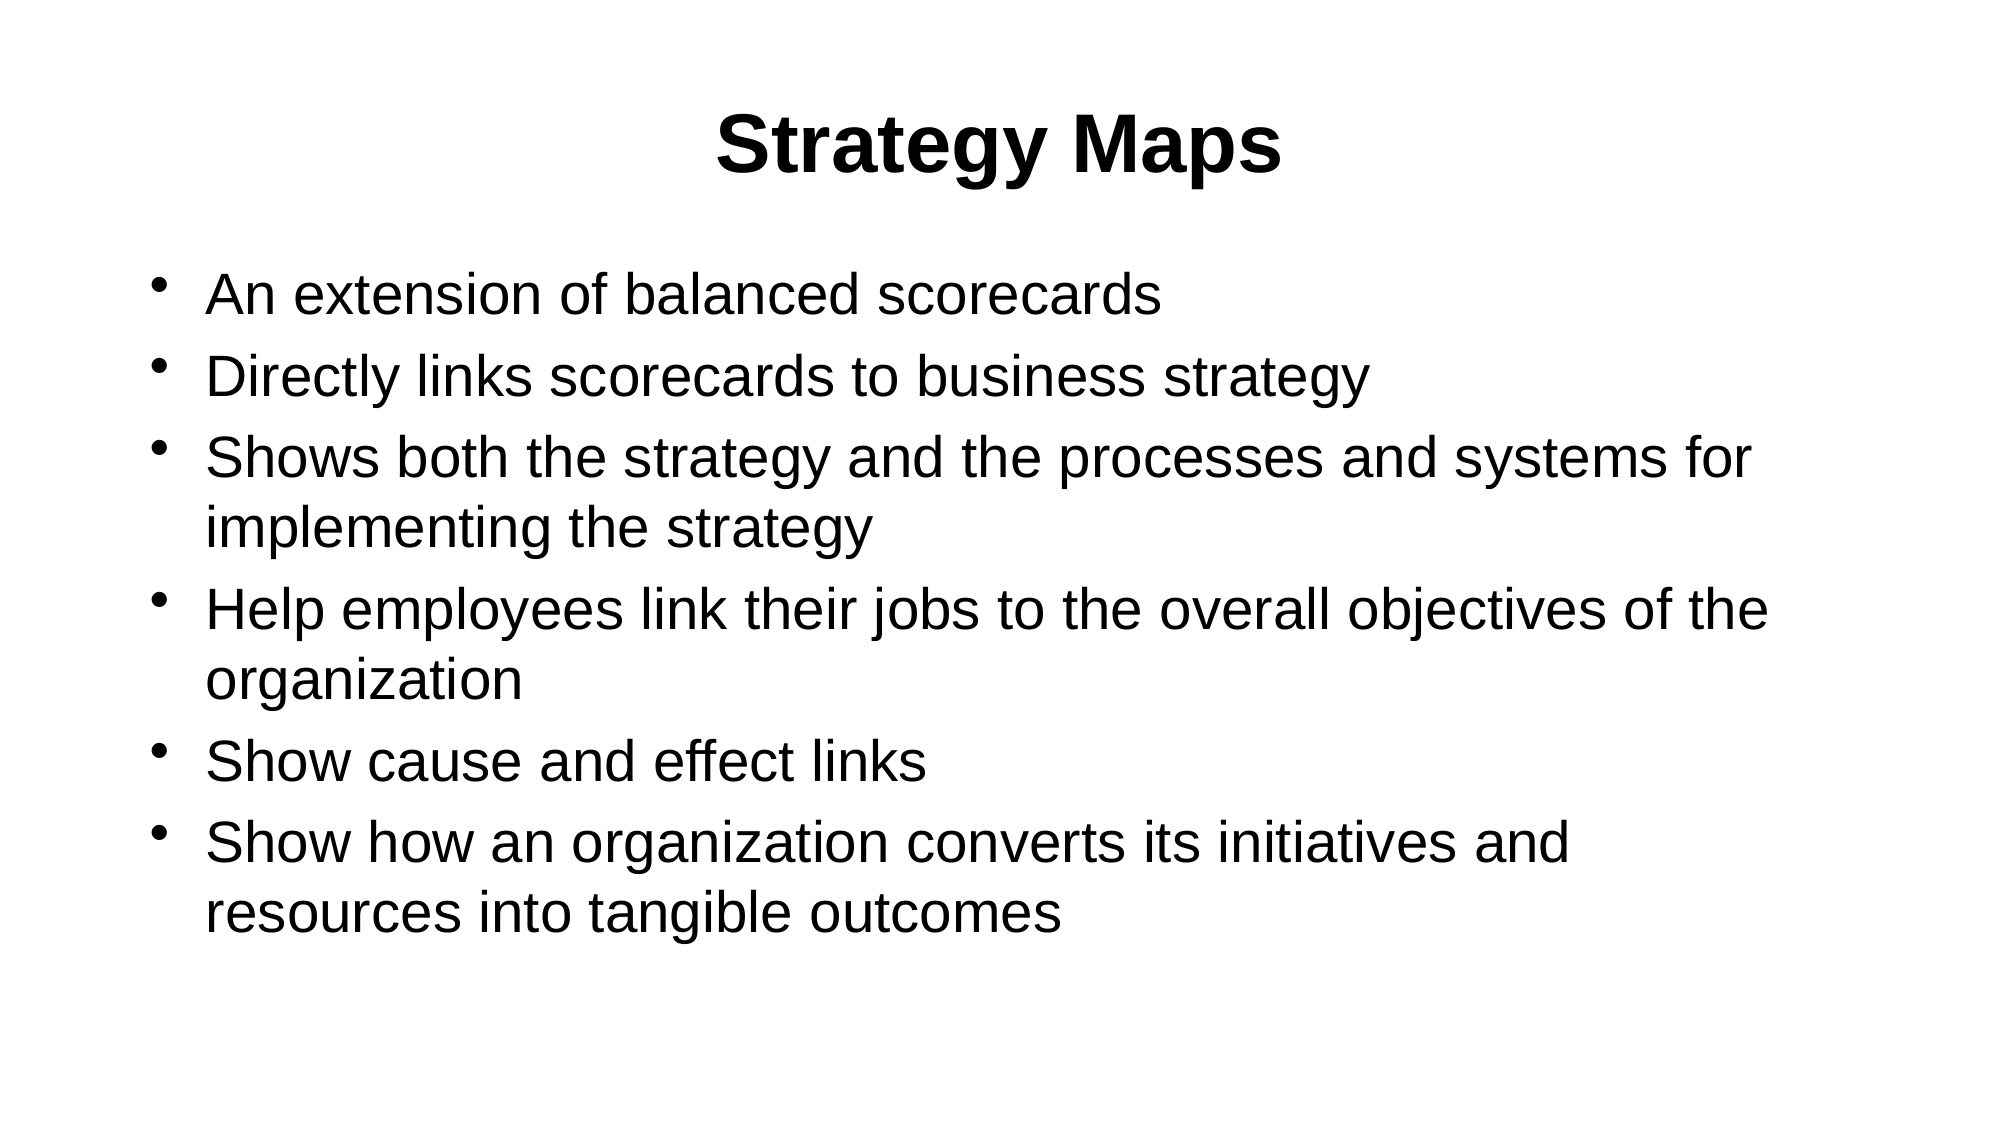

# Strategy Maps
An extension of balanced scorecards
Directly links scorecards to business strategy
Shows both the strategy and the processes and systems for implementing the strategy
Help employees link their jobs to the overall objectives of the organization
Show cause and effect links
Show how an organization converts its initiatives and resources into tangible outcomes